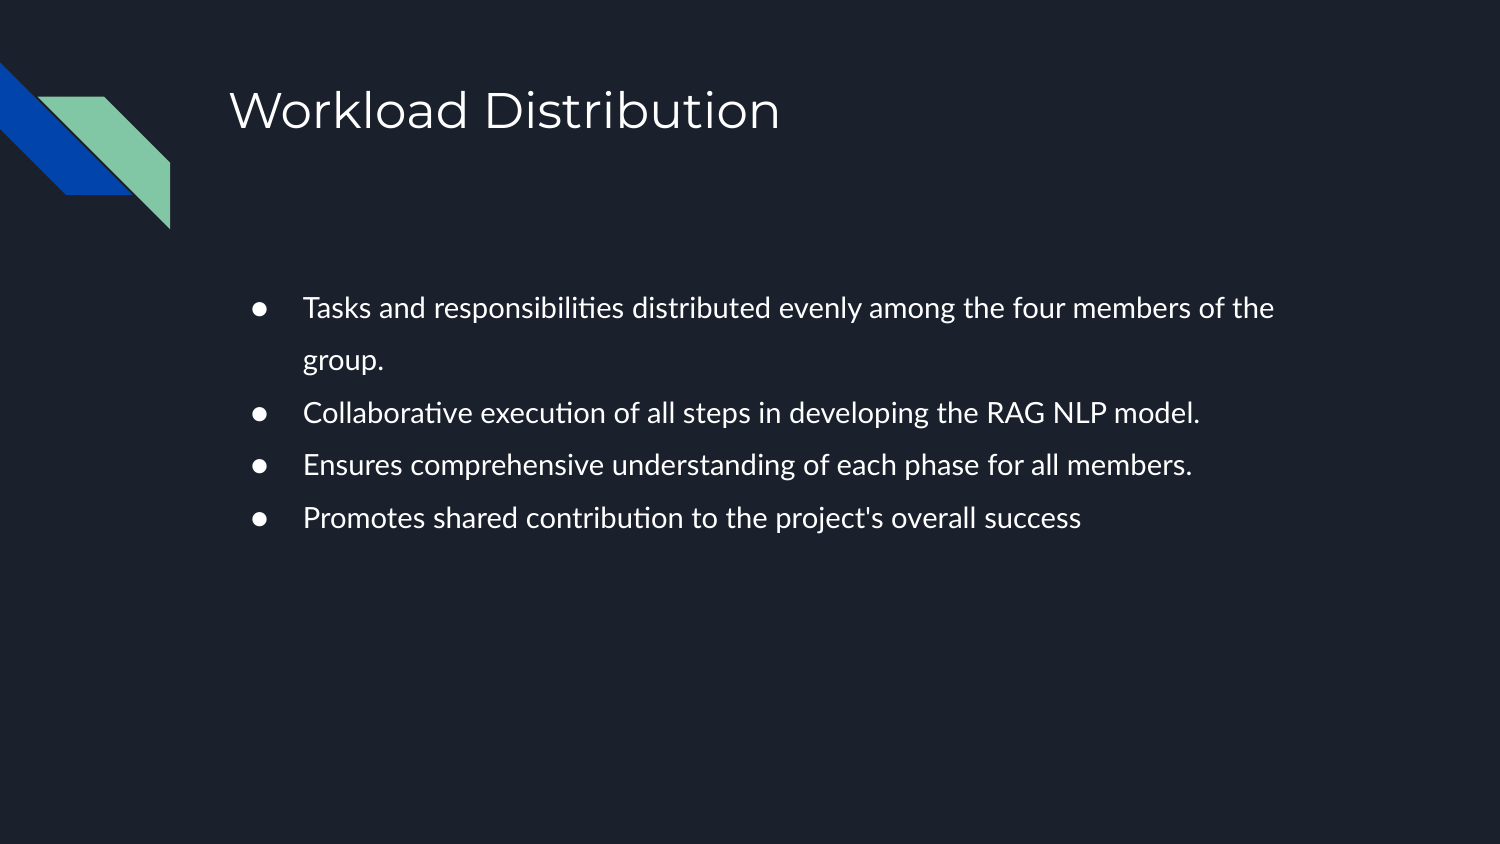

# Workload Distribution
Tasks and responsibilities distributed evenly among the four members of the group.
Collaborative execution of all steps in developing the RAG NLP model.
Ensures comprehensive understanding of each phase for all members.
Promotes shared contribution to the project's overall success